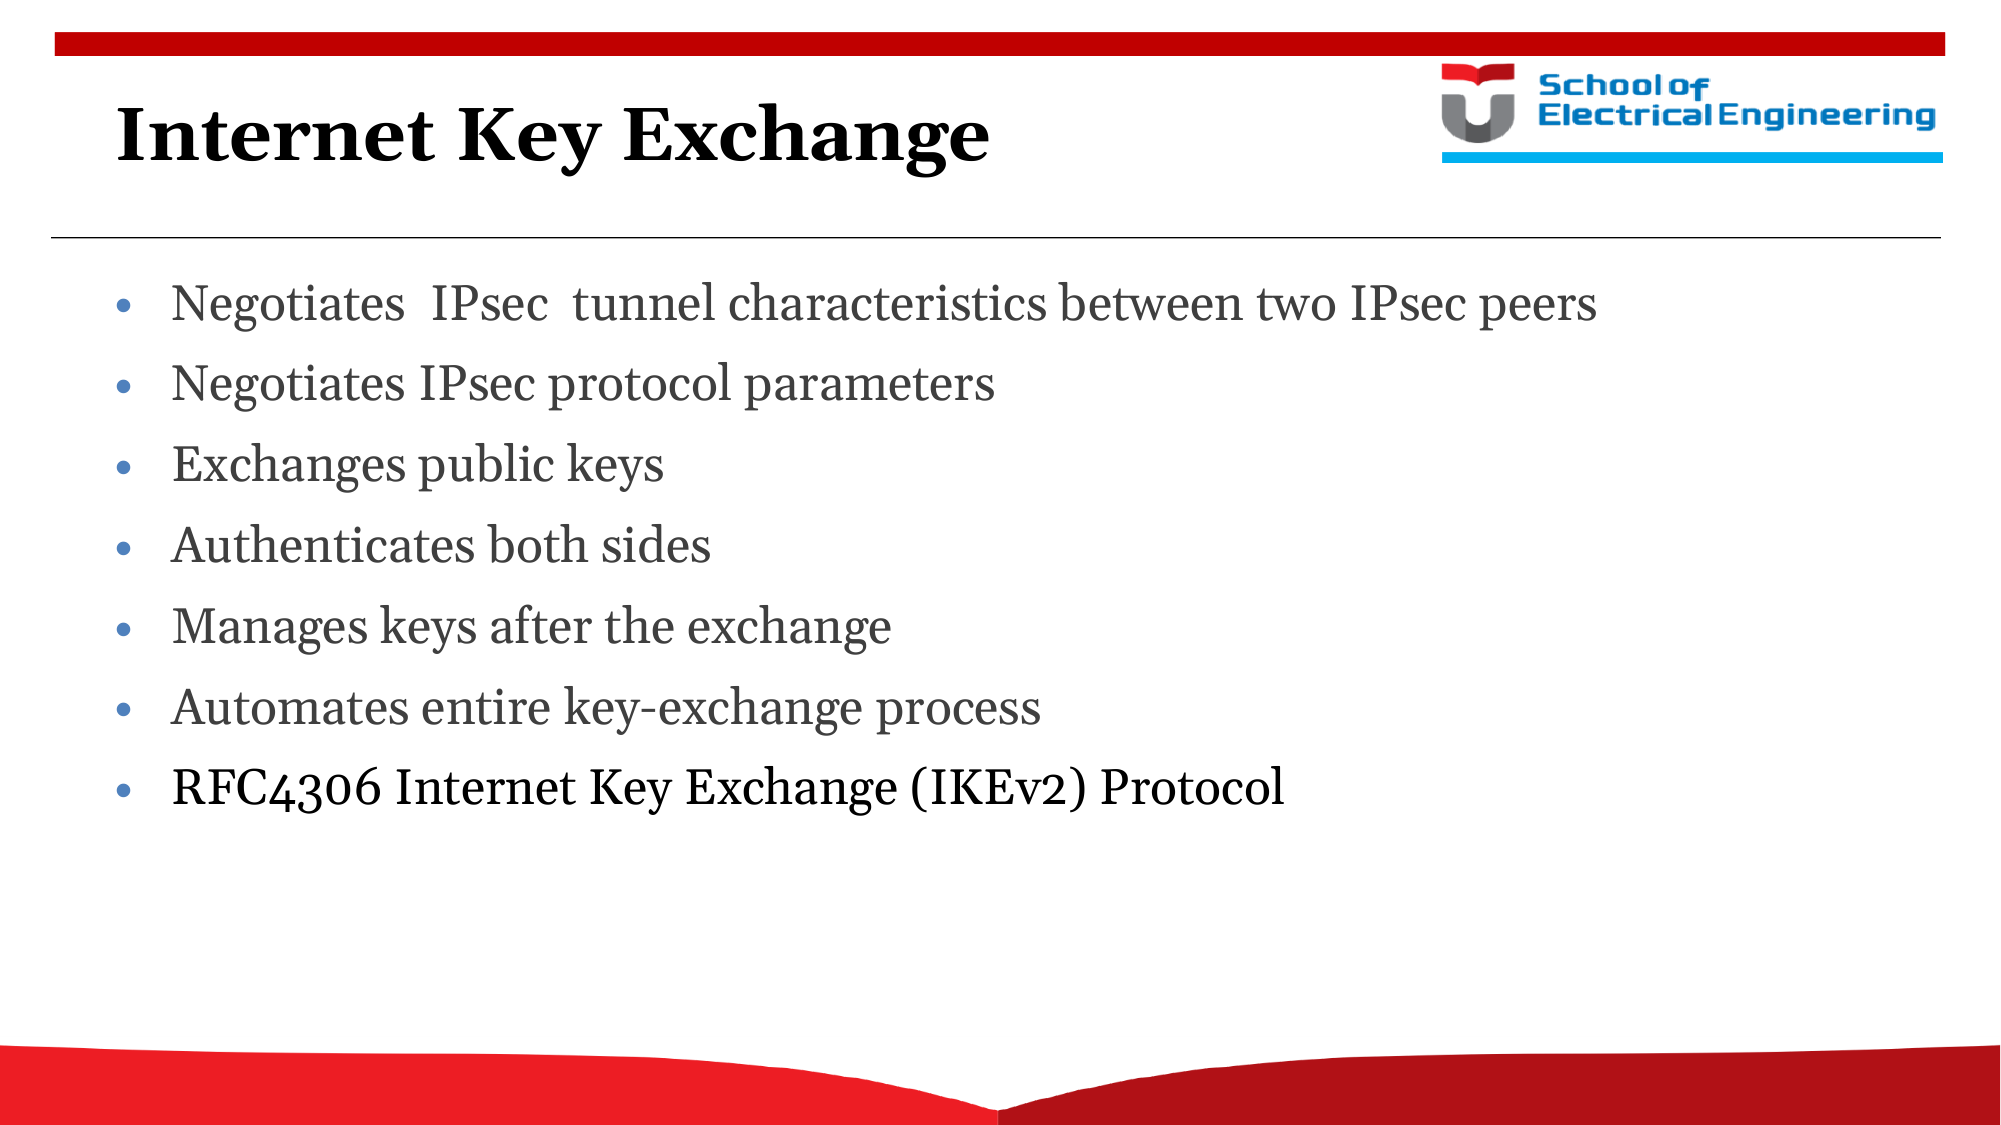

# Internet Key Exchange
Negotiates  IPsec  tunnel characteristics between two IPsec peers
Negotiates IPsec protocol parameters
Exchanges public keys
Authenticates both sides
Manages keys after the exchange
Automates entire key-exchange process
RFC4306 Internet Key Exchange (IKEv2) Protocol